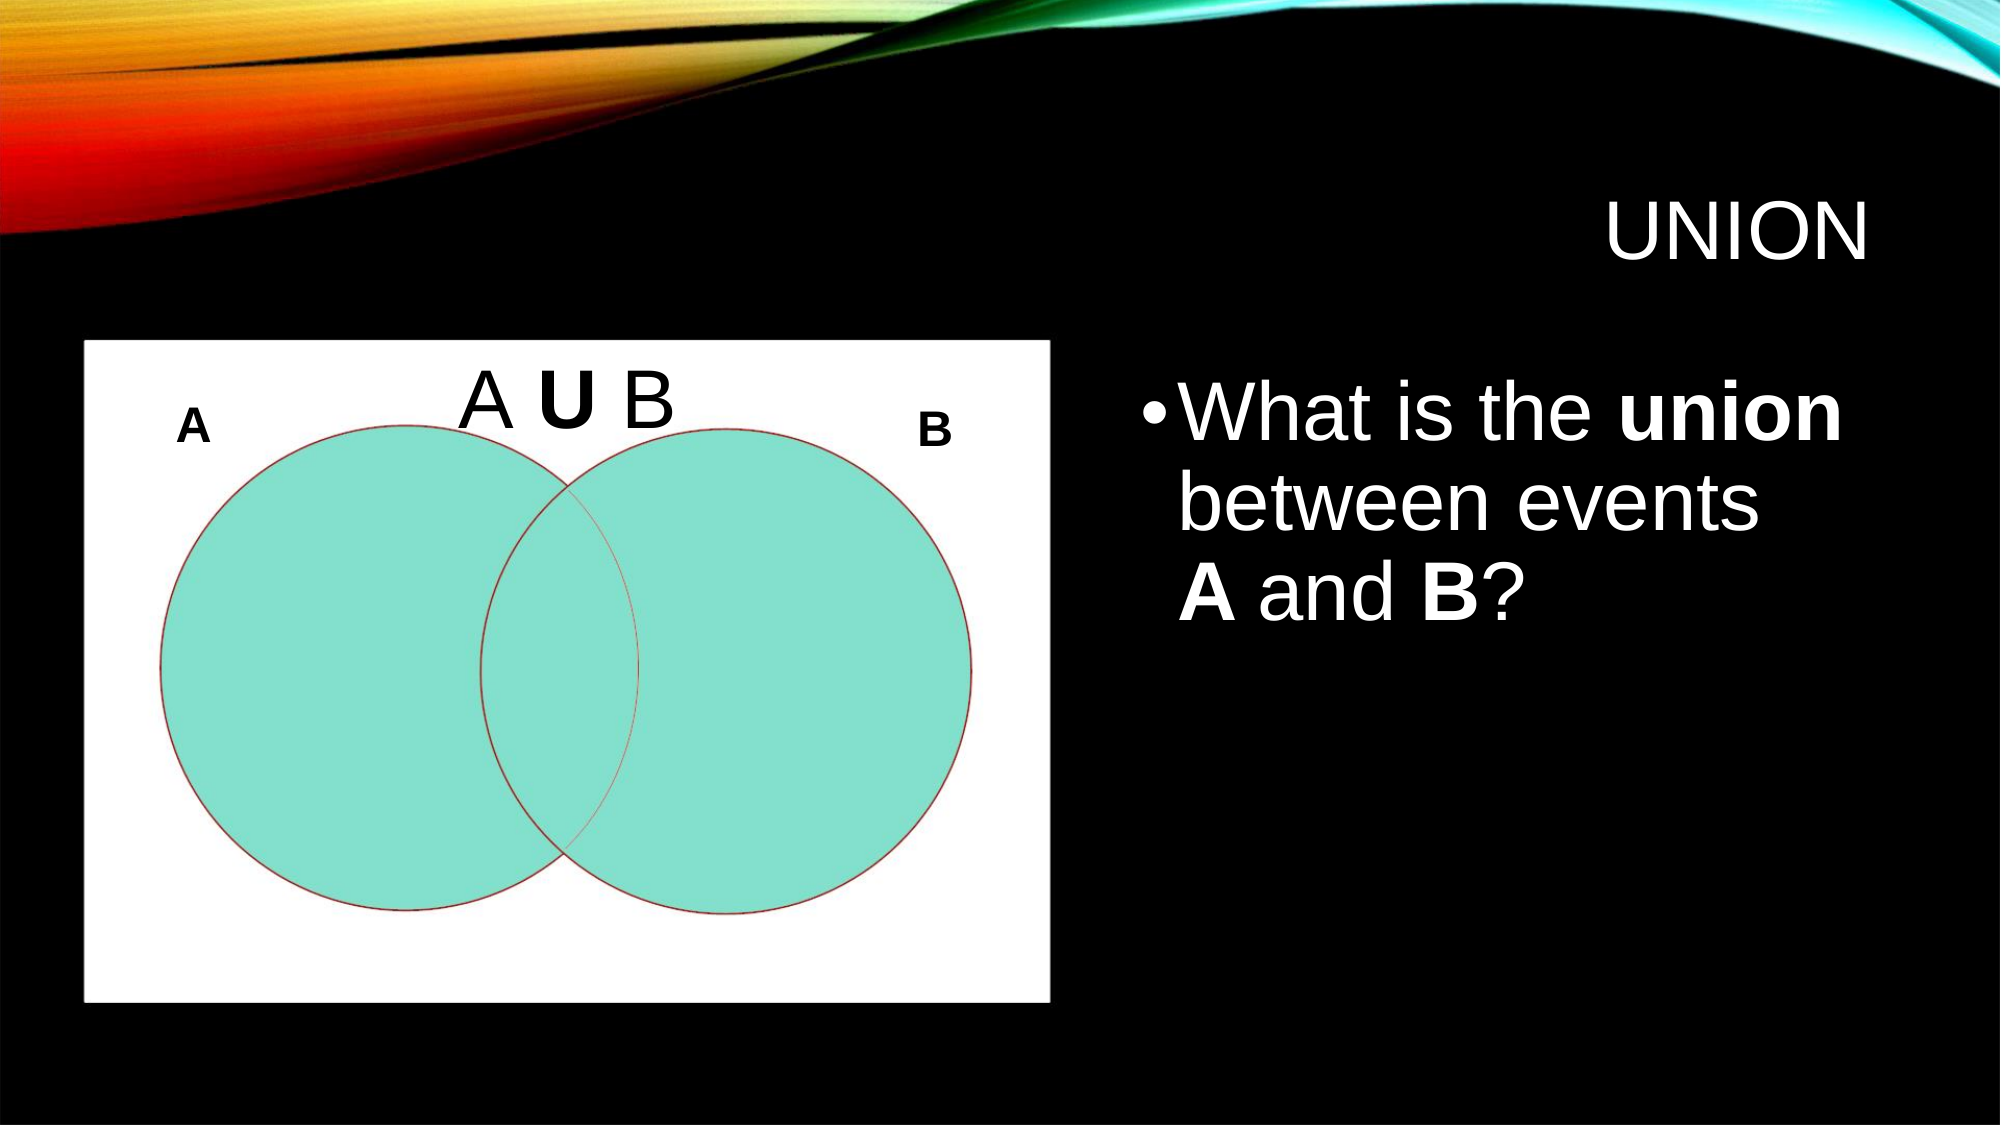

UNION
A U B
•What is the union
between events
A and B?
A
B